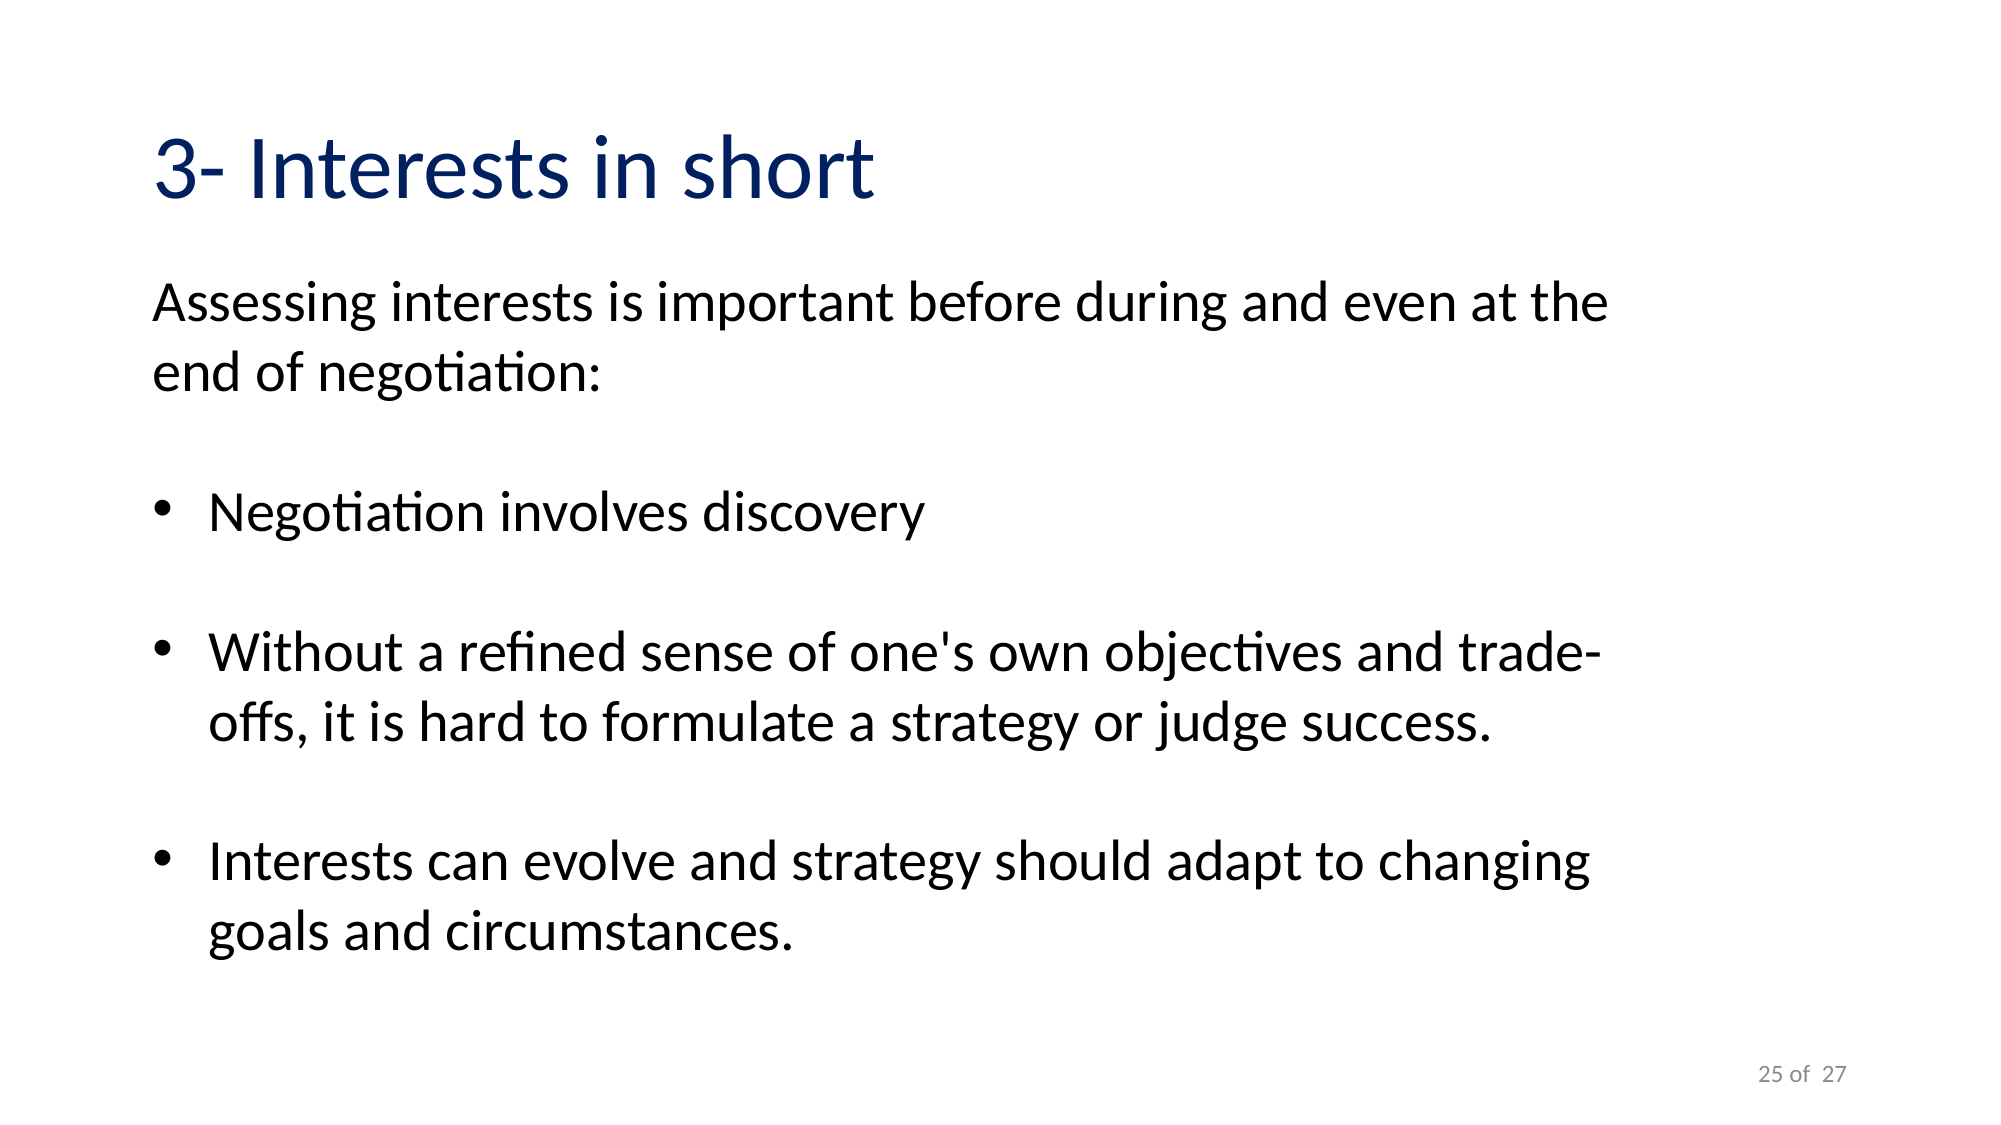

# 3- Interests in short
Assessing interests is important before during and even at the end of negotiation:

Negotiation involves discovery

Without a refined sense of one's own objectives and trade-offs, it is hard to formulate a strategy or judge success.

Interests can evolve and strategy should adapt to changing goals and circumstances.

25